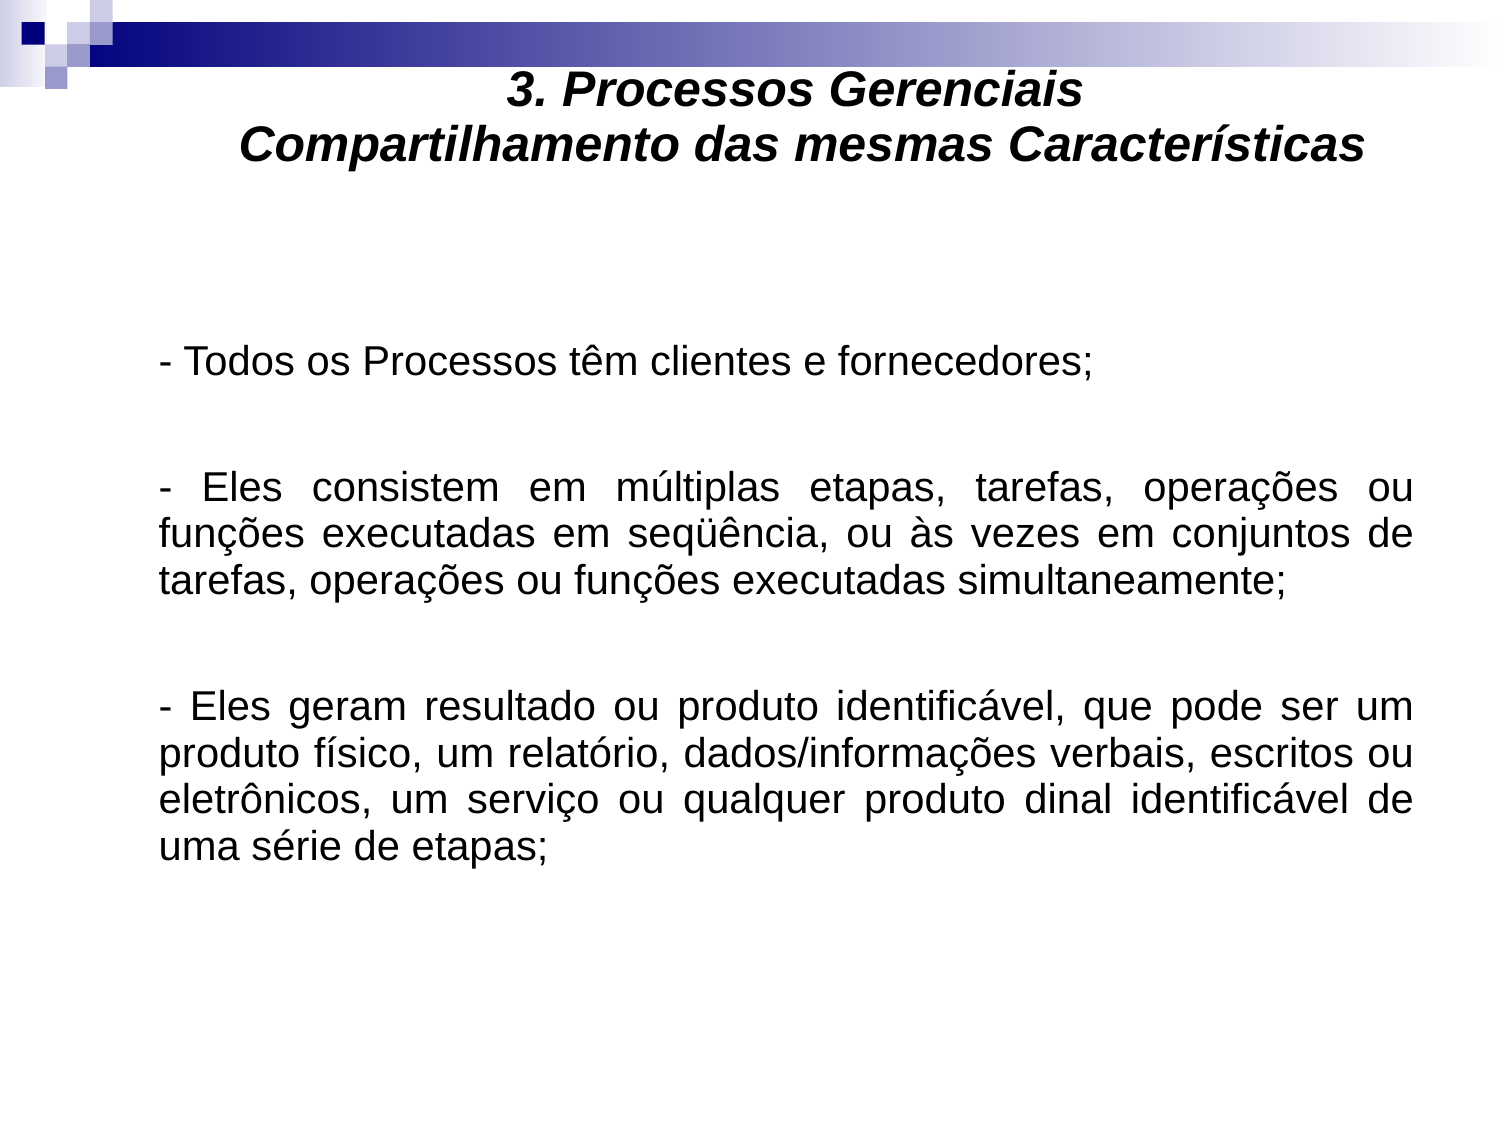

# 3. Processos Gerenciais Compartilhamento das mesmas Características

	- Todos os Processos têm clientes e fornecedores;

	- Eles consistem em múltiplas etapas, tarefas, operações ou funções executadas em seqüência, ou às vezes em conjuntos de tarefas, operações ou funções executadas simultaneamente;

	- Eles geram resultado ou produto identificável, que pode ser um produto físico, um relatório, dados/informações verbais, escritos ou eletrônicos, um serviço ou qualquer produto dinal identificável de uma série de etapas;